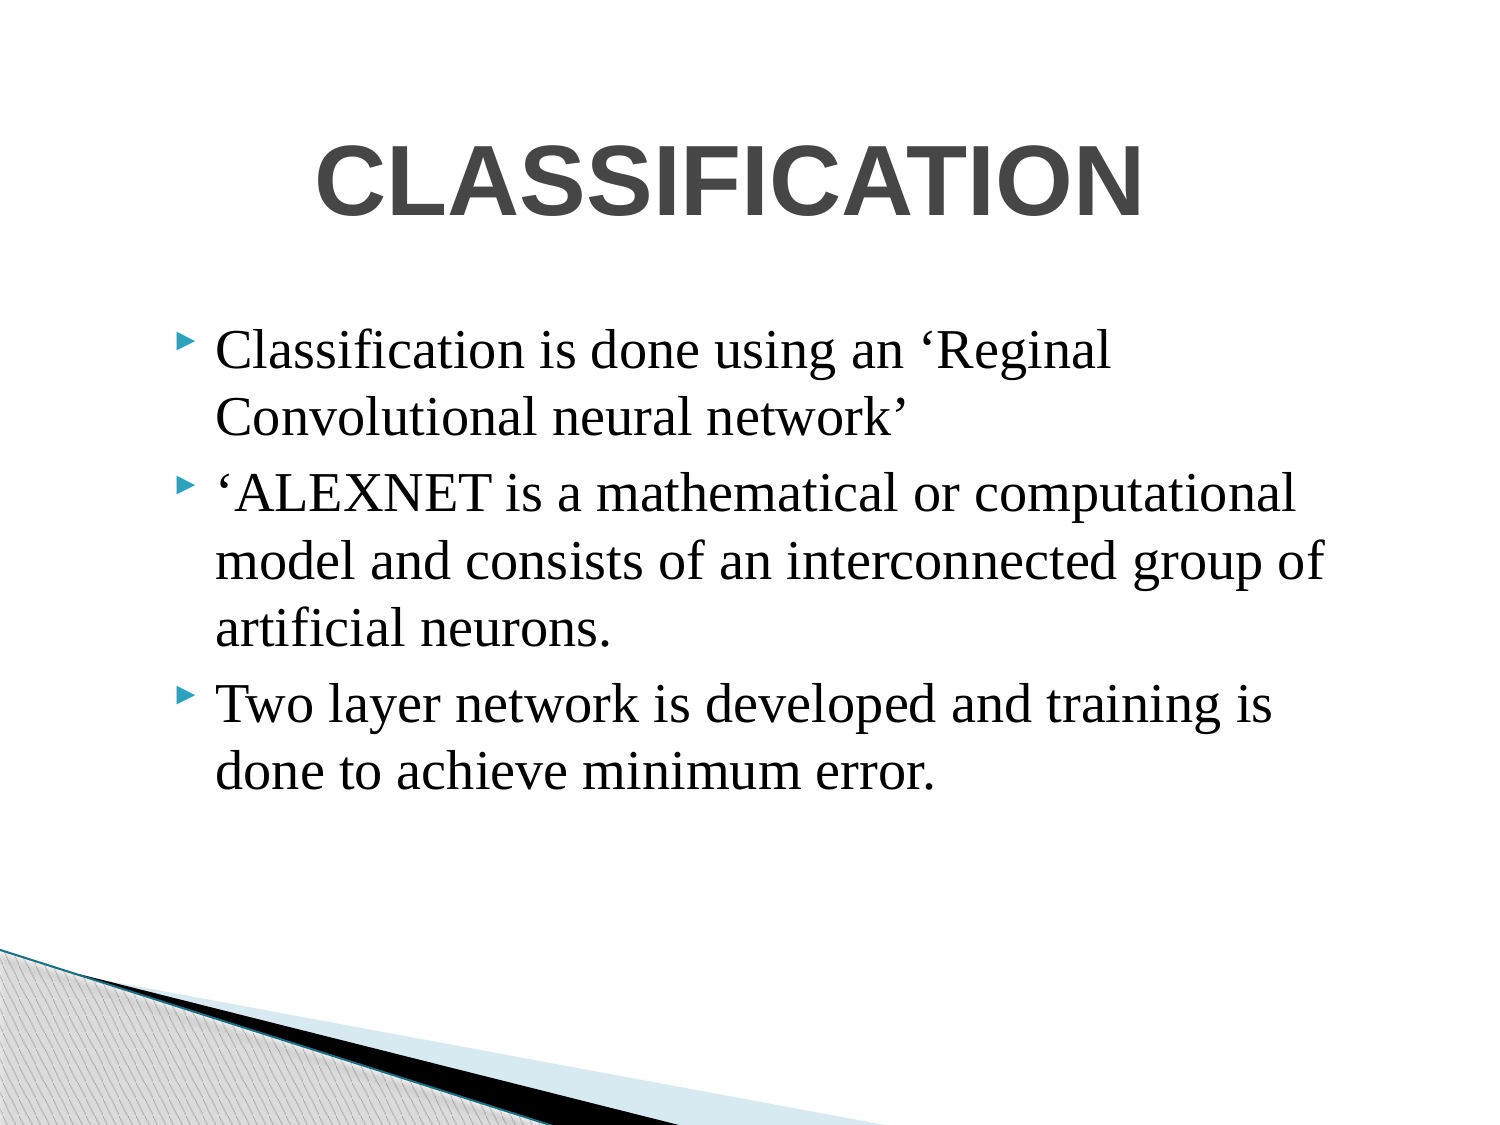

# CLASSIFICATION
Classification is done using an ‘Reginal Convolutional neural network’
‘ALEXNET is a mathematical or computational model and consists of an interconnected group of artificial neurons.
Two layer network is developed and training is done to achieve minimum error.